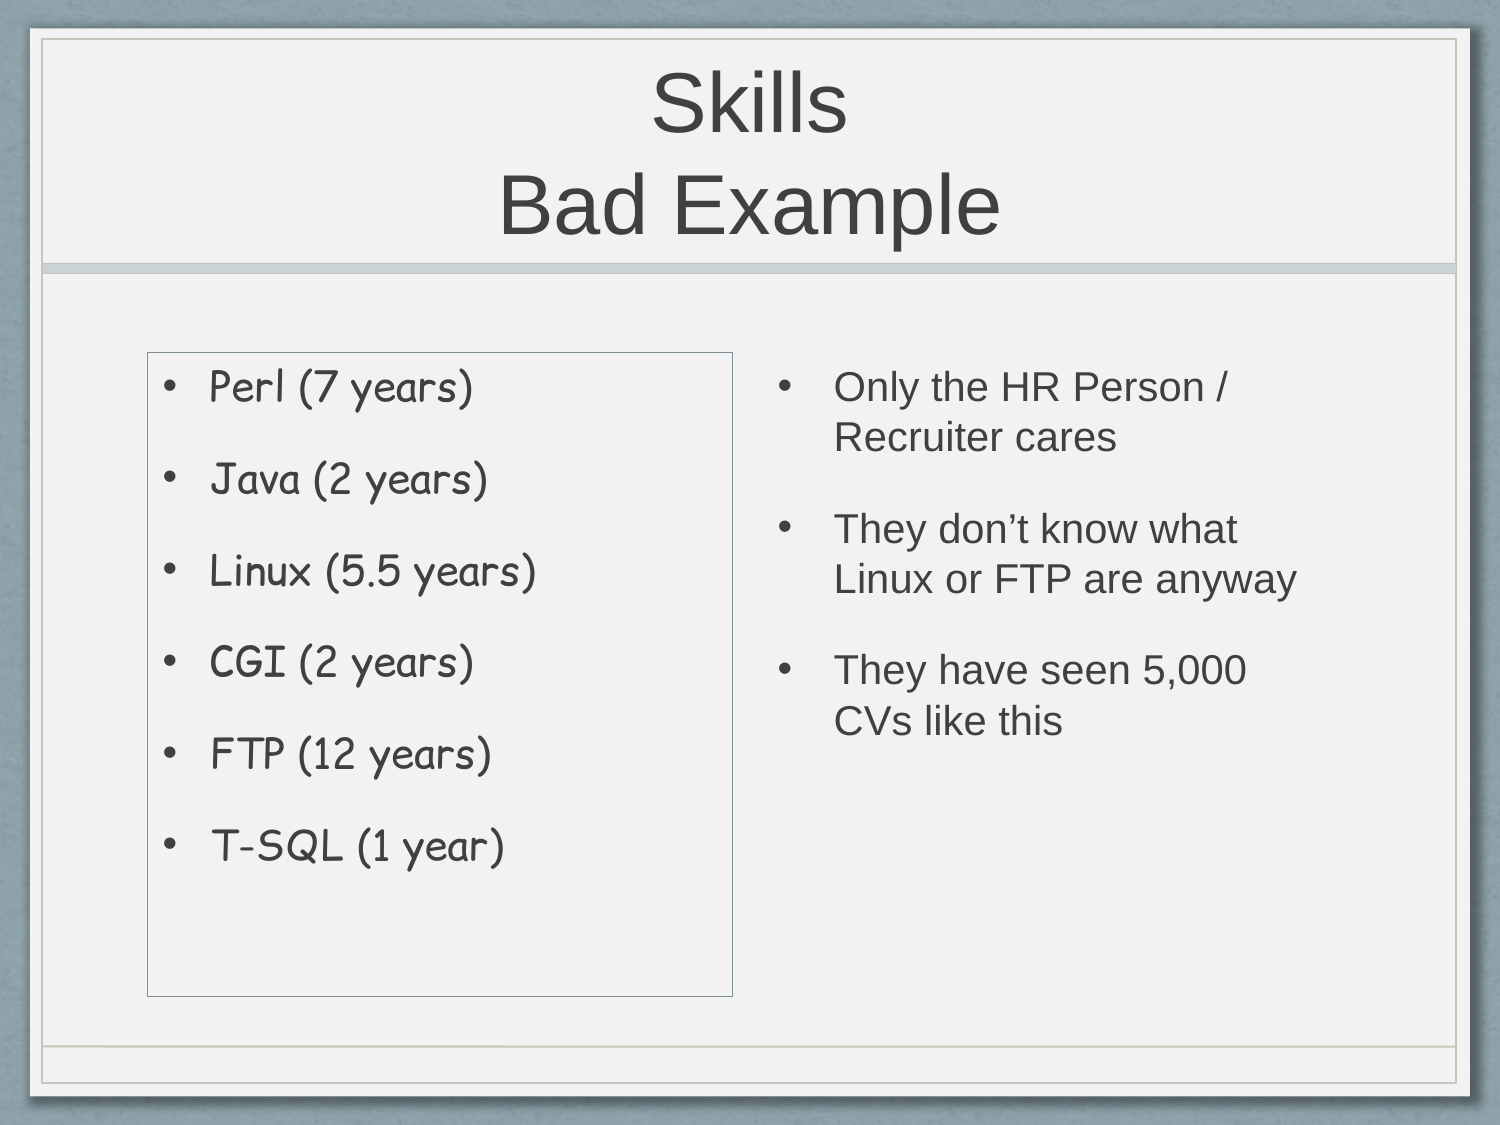

# Skills Bad Example
Perl (7 years)
Java (2 years)
Linux (5.5 years)
CGI (2 years)
FTP (12 years)
T-SQL (1 year)
Only the HR Person / Recruiter cares
They don’t know what Linux or FTP are anyway
They have seen 5,000 CVs like this